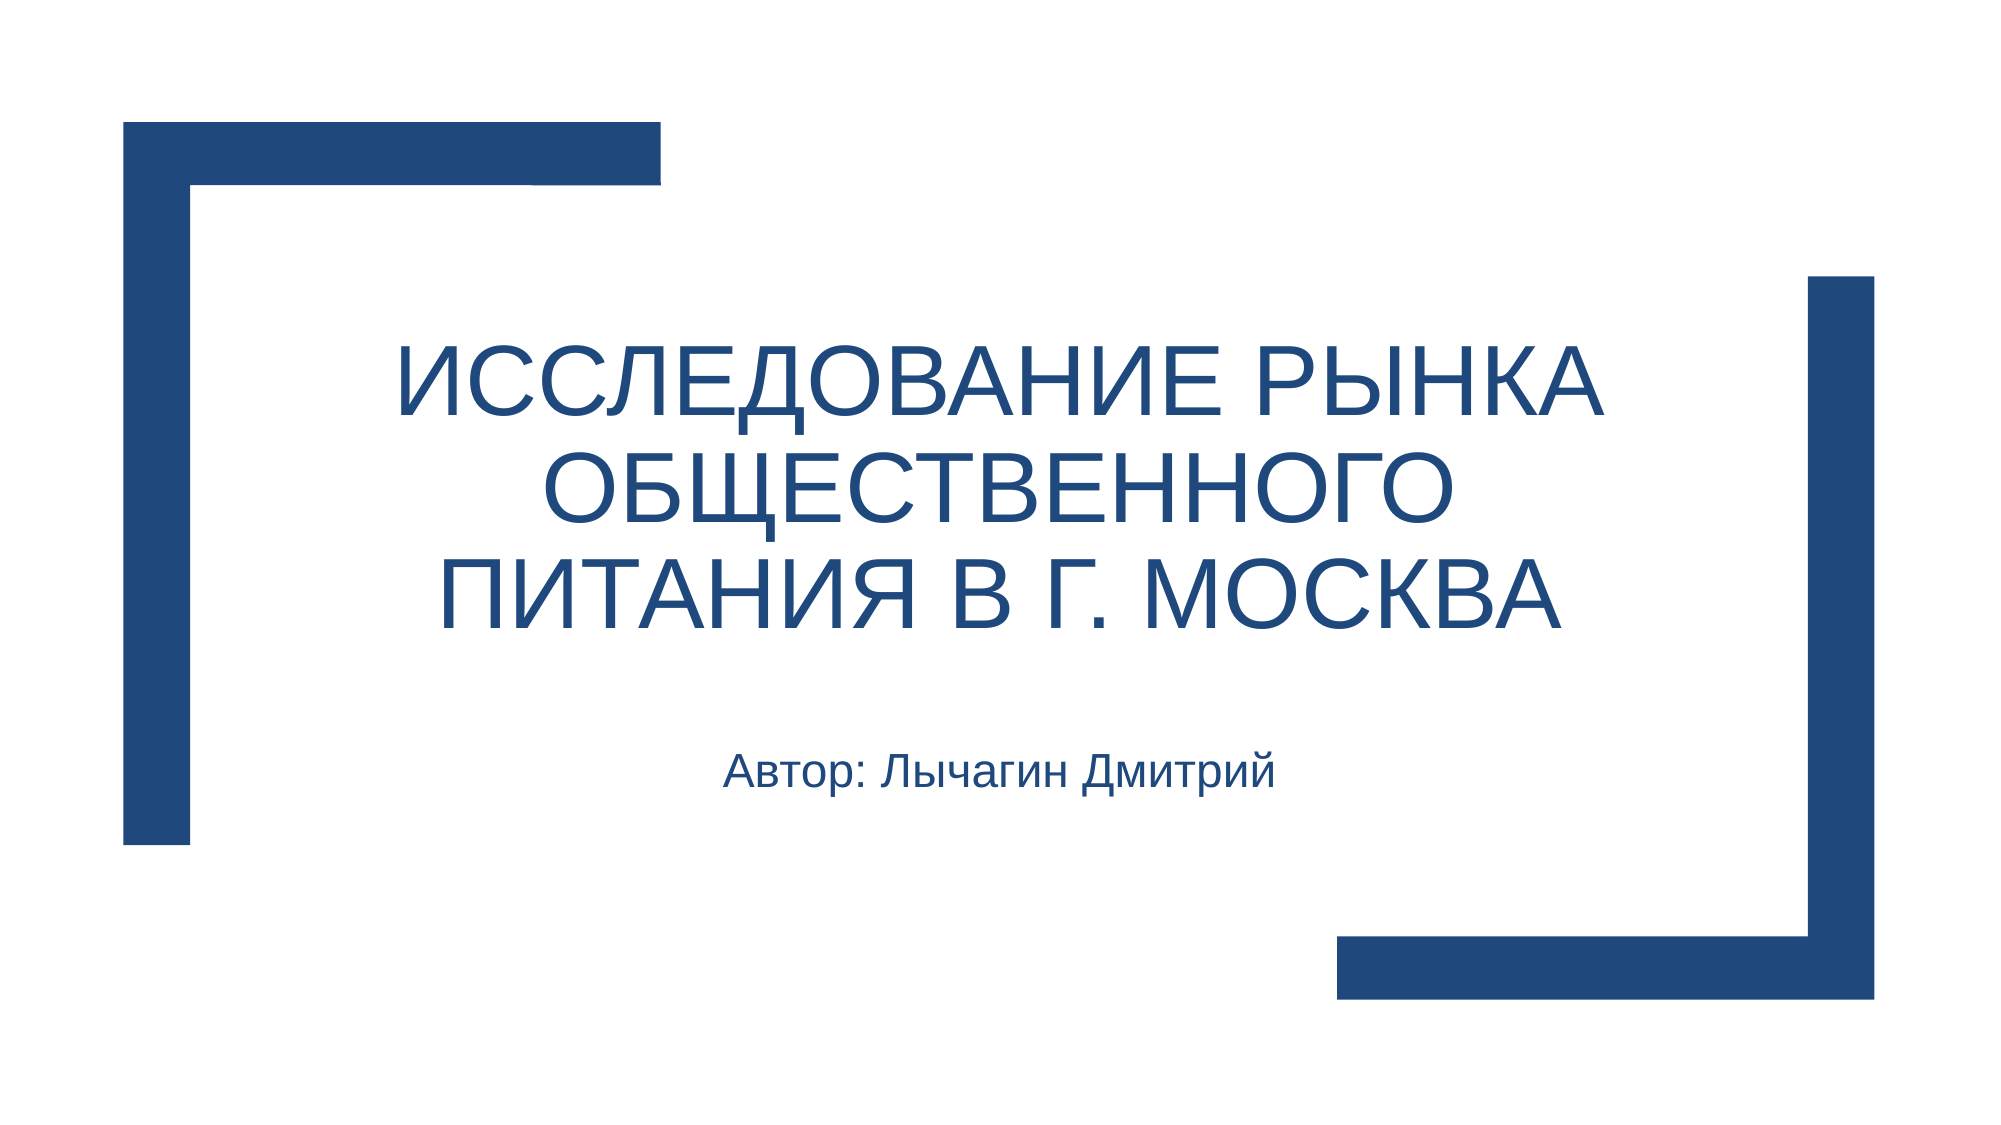

# Исследование рынка общественного питания в Г. Москва
Автор: Лычагин Дмитрий